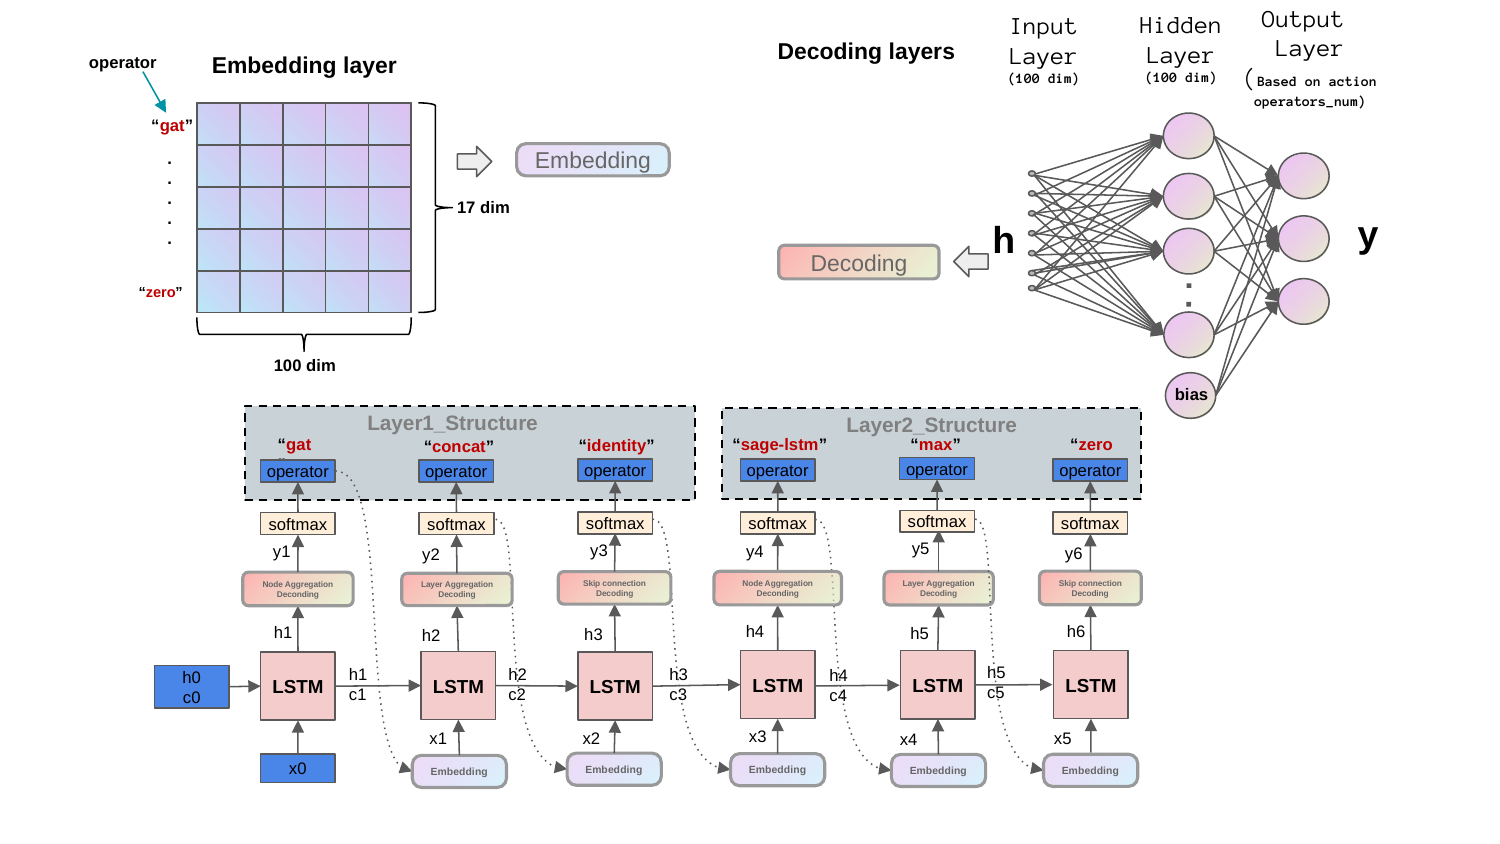

Output
Layer
(Based on action operators_num)
Hidden Layer
(100 dim)
Input Layer
(100 dim)
Decoding layers
Embedding layer
operator
“gat”

.
.
.
.
.
Embedding

17 dim

y
h

Decoding

“zero”

100 dim

bias
Layer1_Structure
Layer2_Structure

“gat”
“max”
“sage-lstm”
“identity”
“concat”
“zero”
operator
operator
operator
operator
operator
operator
softmax
softmax
softmax
softmax
softmax
softmax
y5
y3
y1
y4
y6
y2
Skip connection Decoding
Node Aggregation Deconding
Layer Aggregation
Decoding
Skip connection Decoding
Node Aggregation Deconding
Layer Aggregation
Decoding
h4
h6
h1
h5
h3
h2
h5
c5
h1
c1
h2
c2
h3
c3
h4
c4

LSTM
LSTM
LSTM
LSTM
LSTM
LSTM
h0
c0
x3
x2
x5
x1
x4
Embedding
Embedding
x0
Embedding
Embedding
Embedding